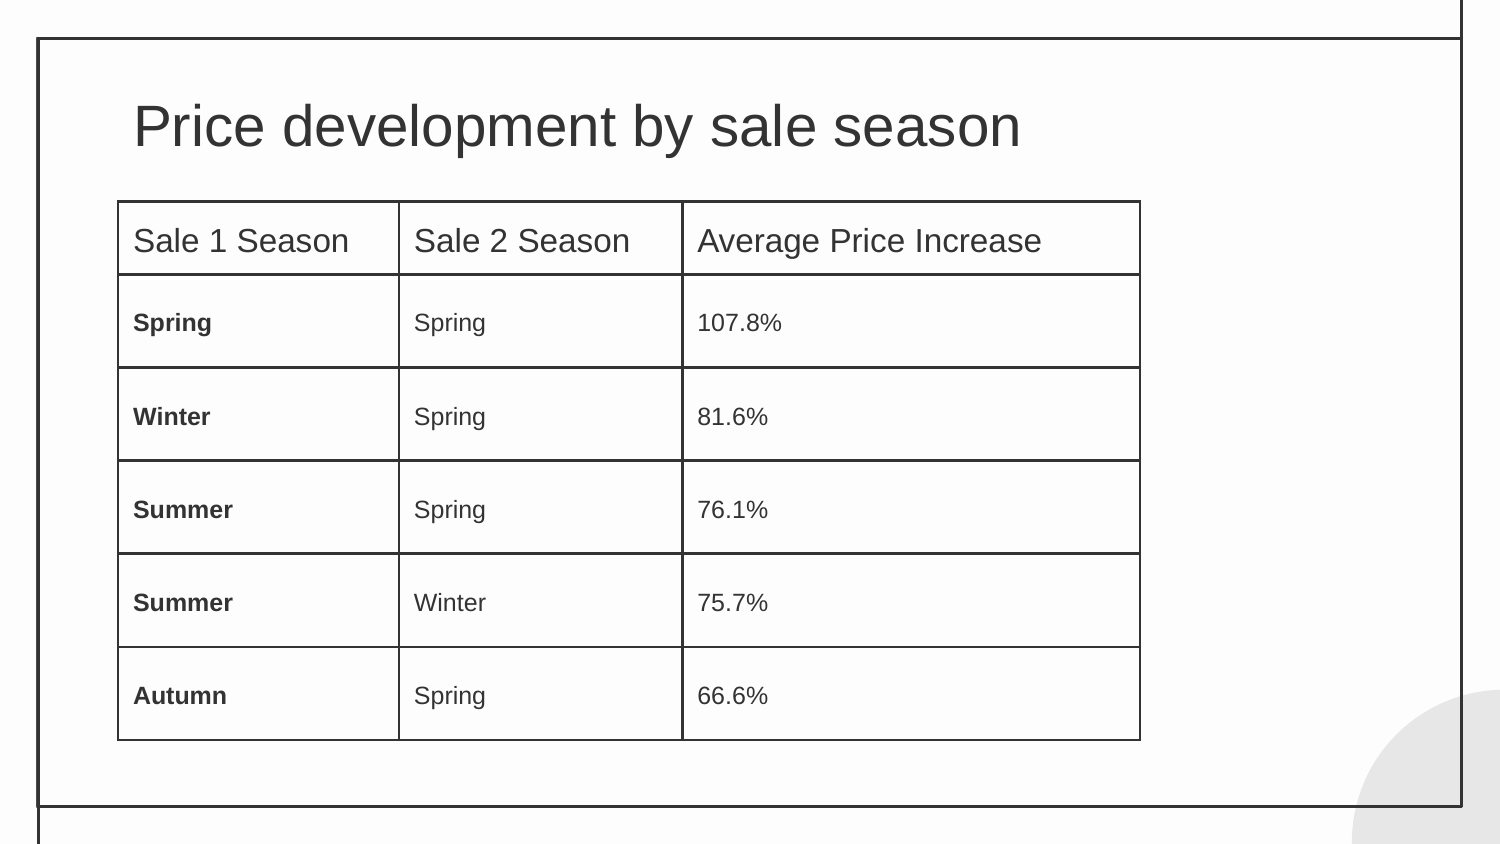

# Price development by sale season
| Sale 1 Season | Sale 2 Season | Average Price Increase |
| --- | --- | --- |
| Spring | Spring | 107.8% |
| Winter | Spring | 81.6% |
| Summer | Spring | 76.1% |
| Summer | Winter | 75.7% |
| Autumn | Spring | 66.6% |